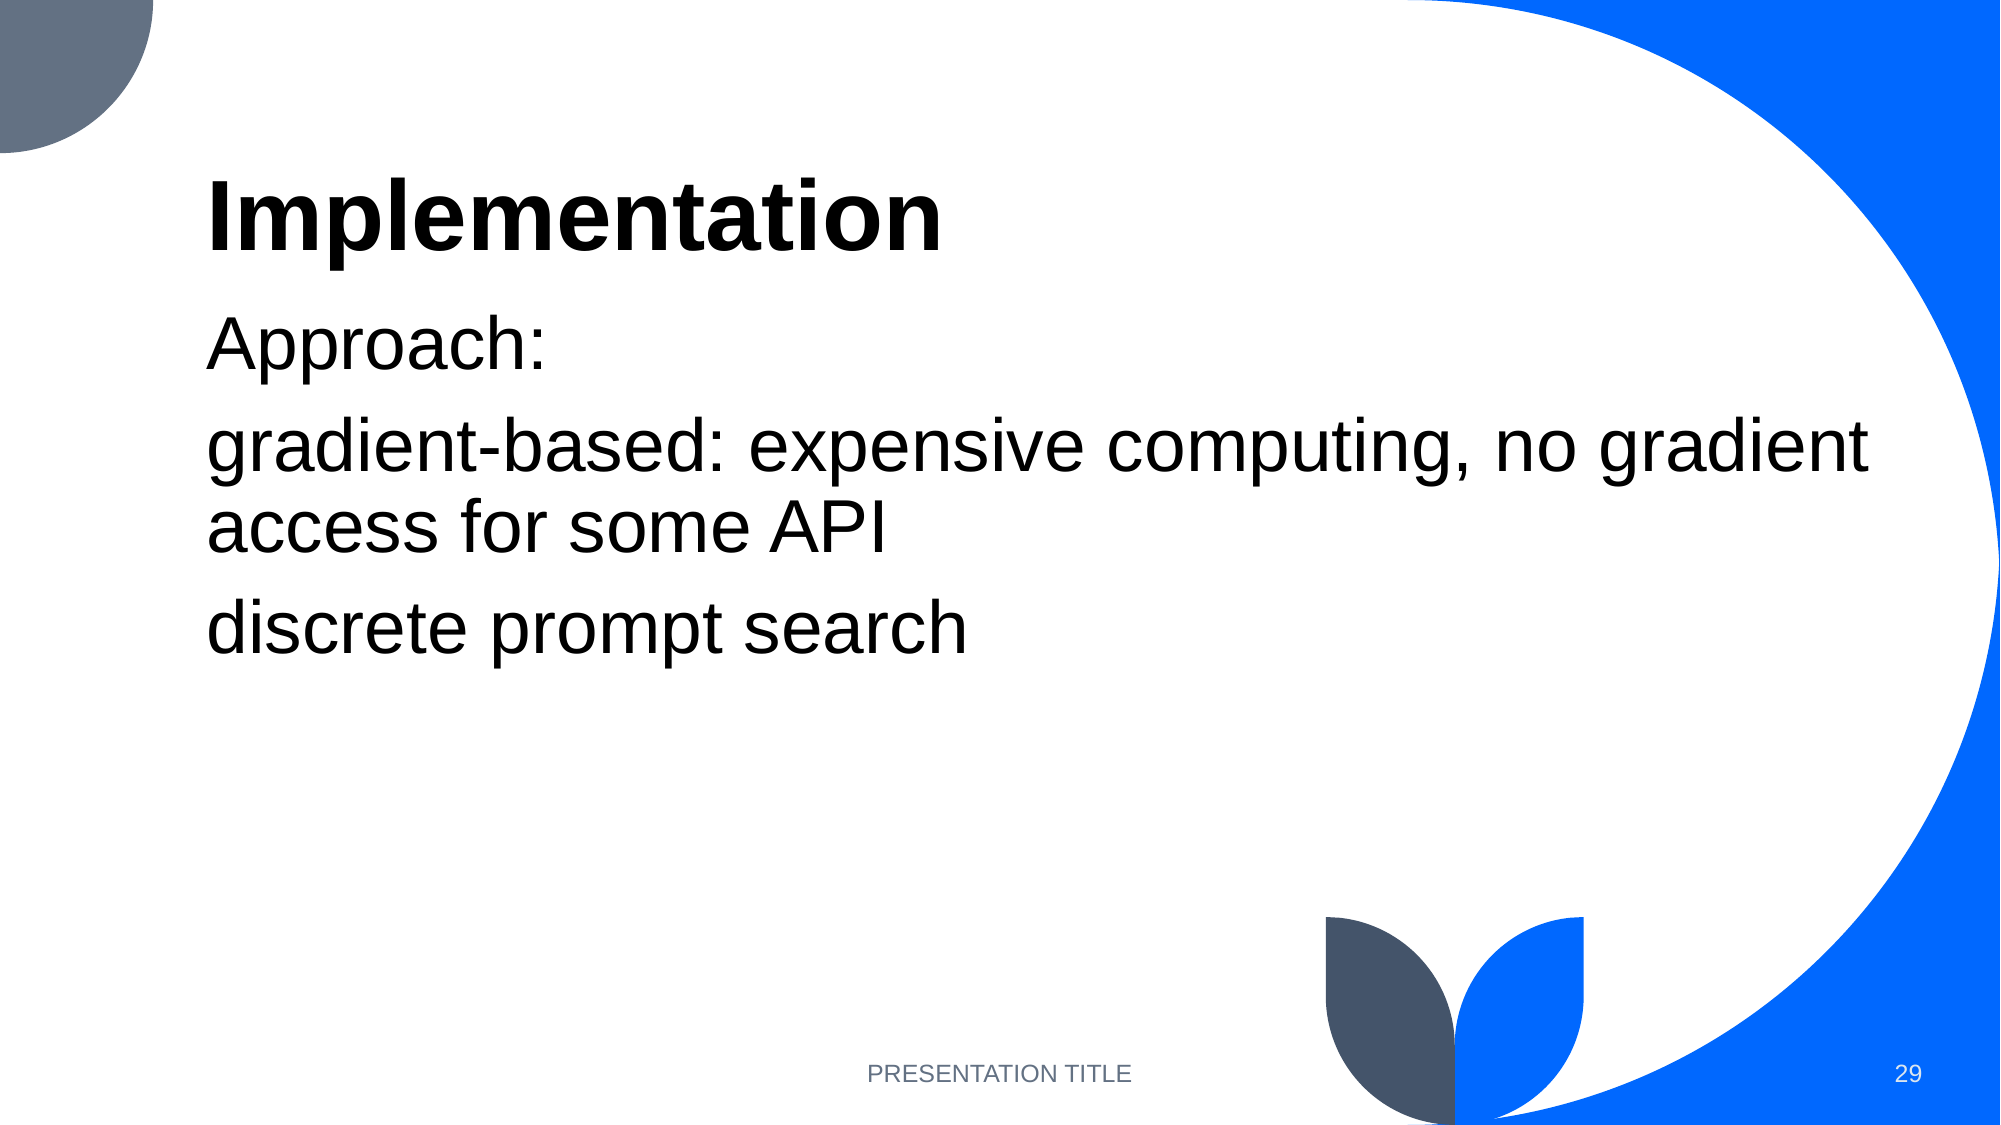

# Implementation
Approach:
gradient-based: expensive computing, no gradient access for some API
discrete prompt search
PRESENTATION TITLE
29